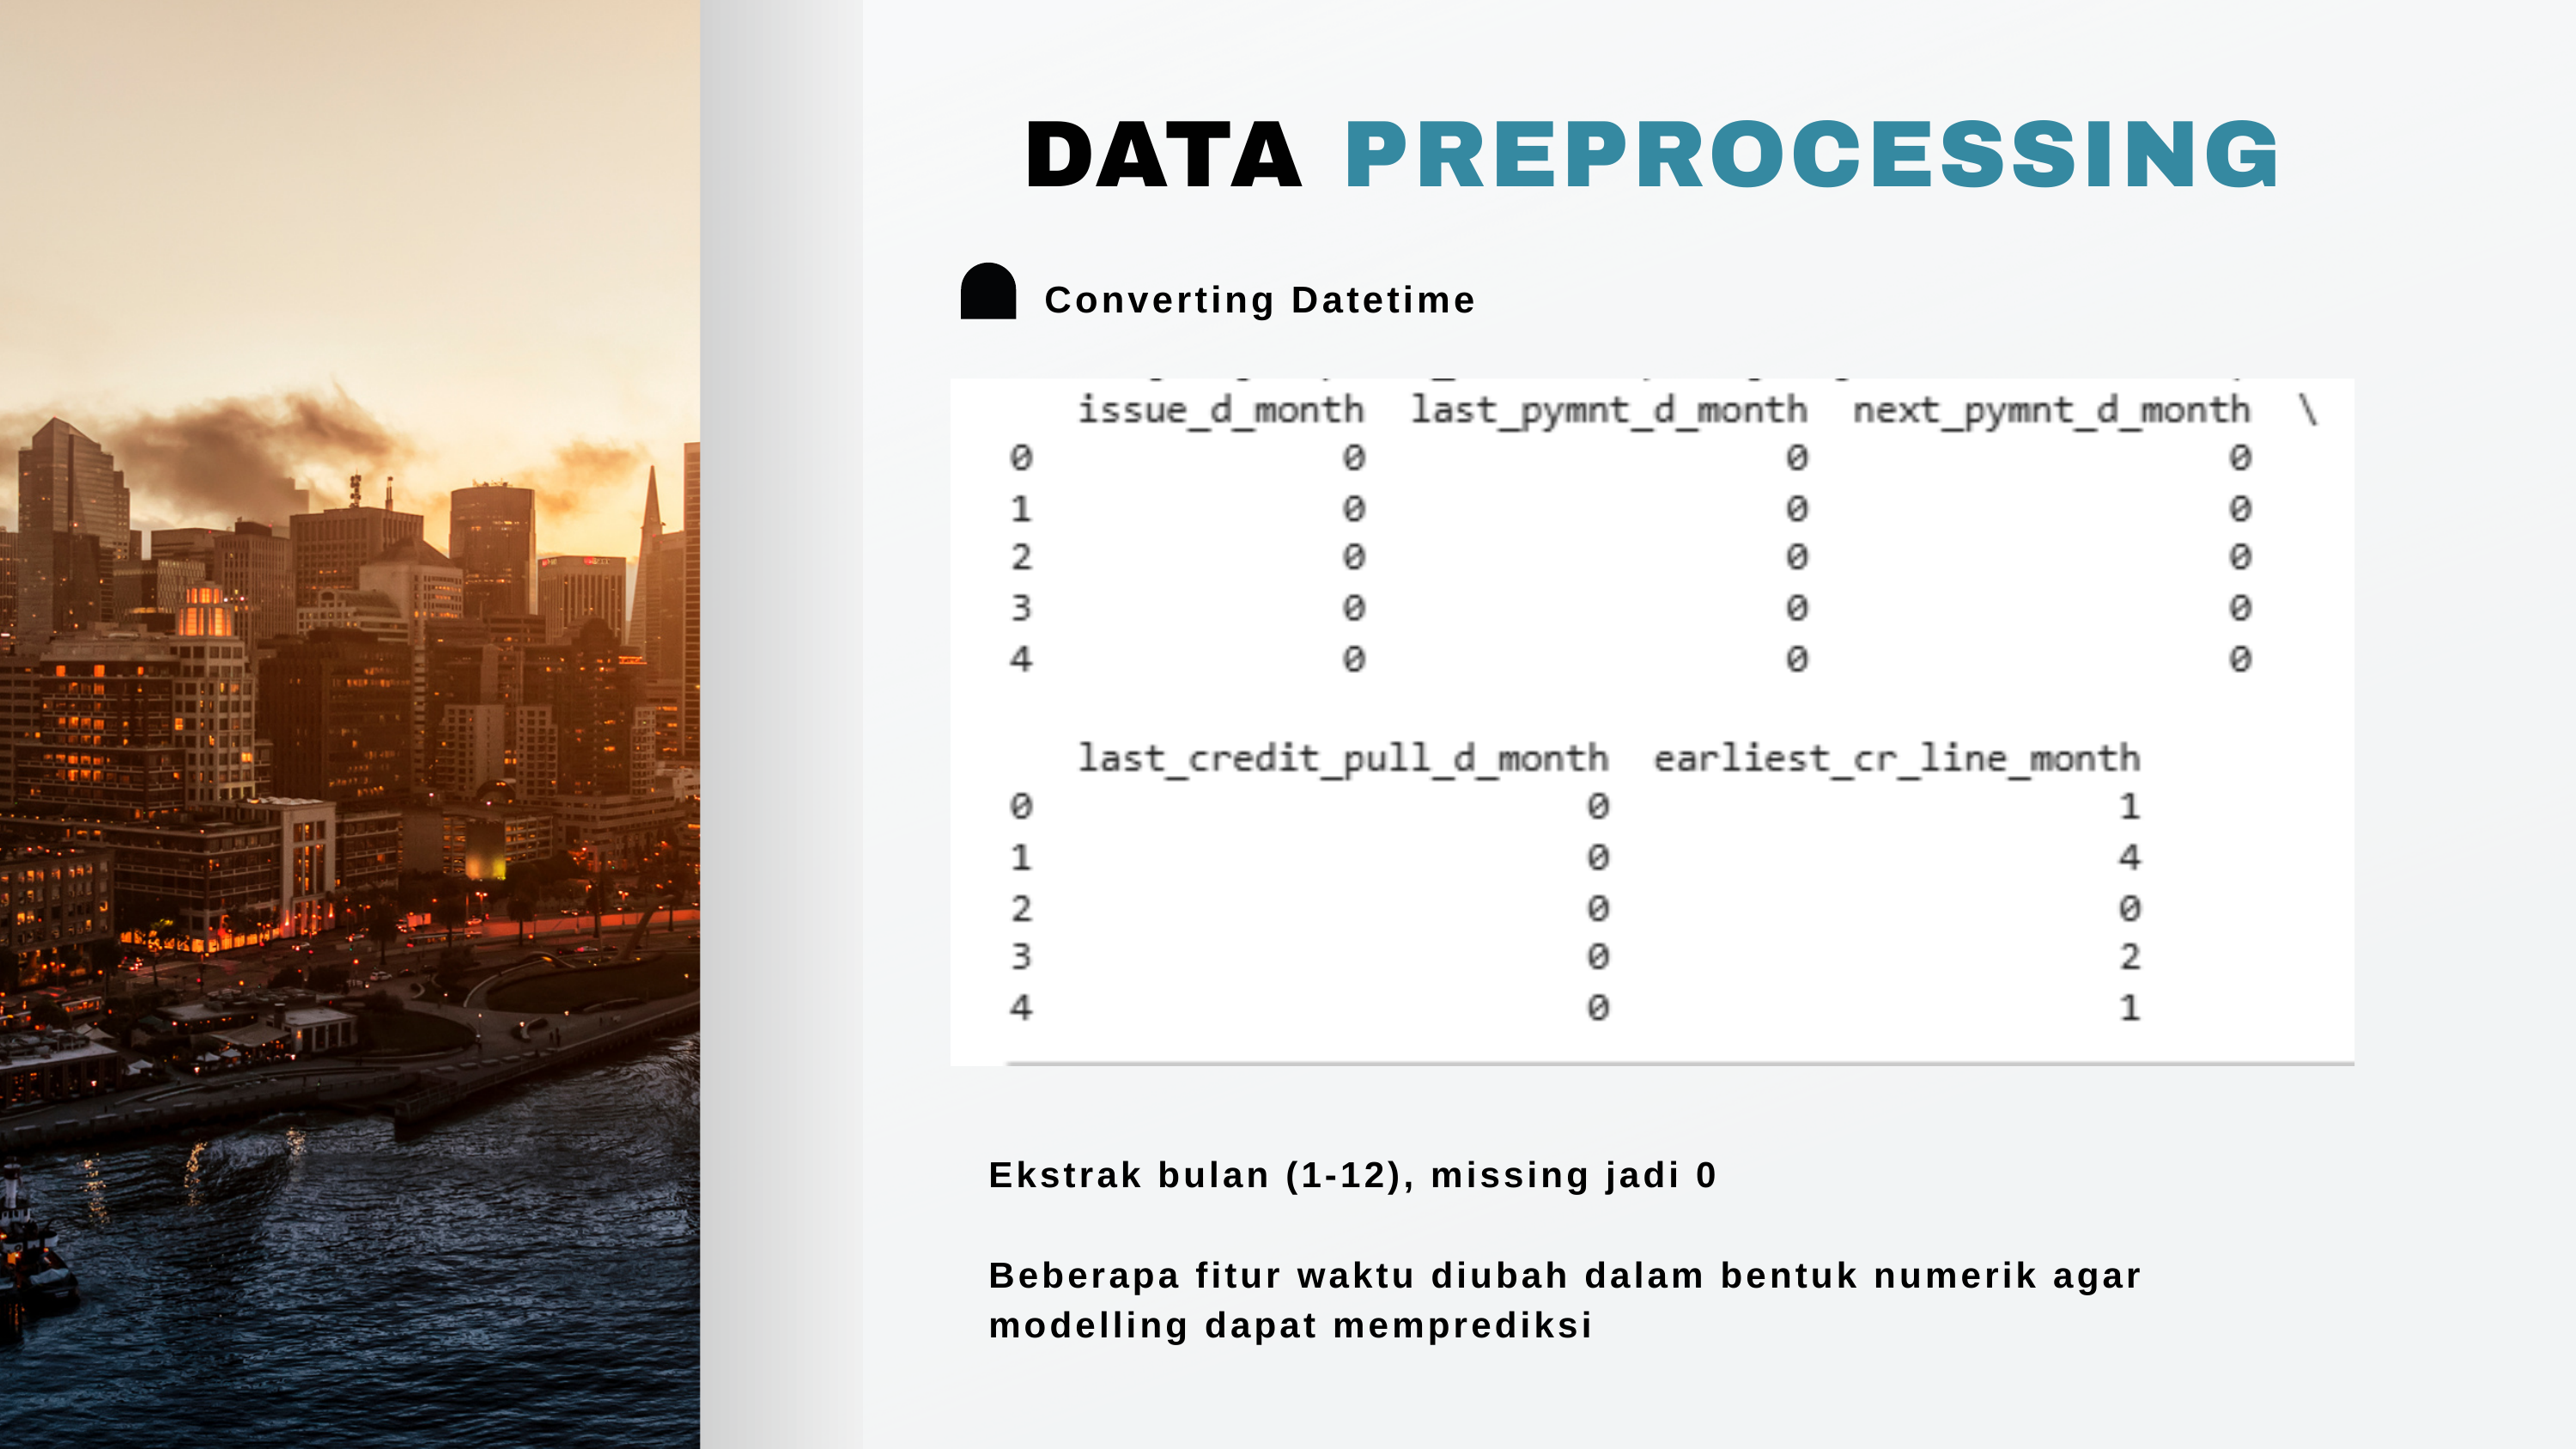

DATA PREPROCESSING

Converting Datetime

Ekstrak bulan (1-12), missing jadi 0

Beberapa fitur waktu diubah dalam bentuk numerik agar modelling dapat memprediksi